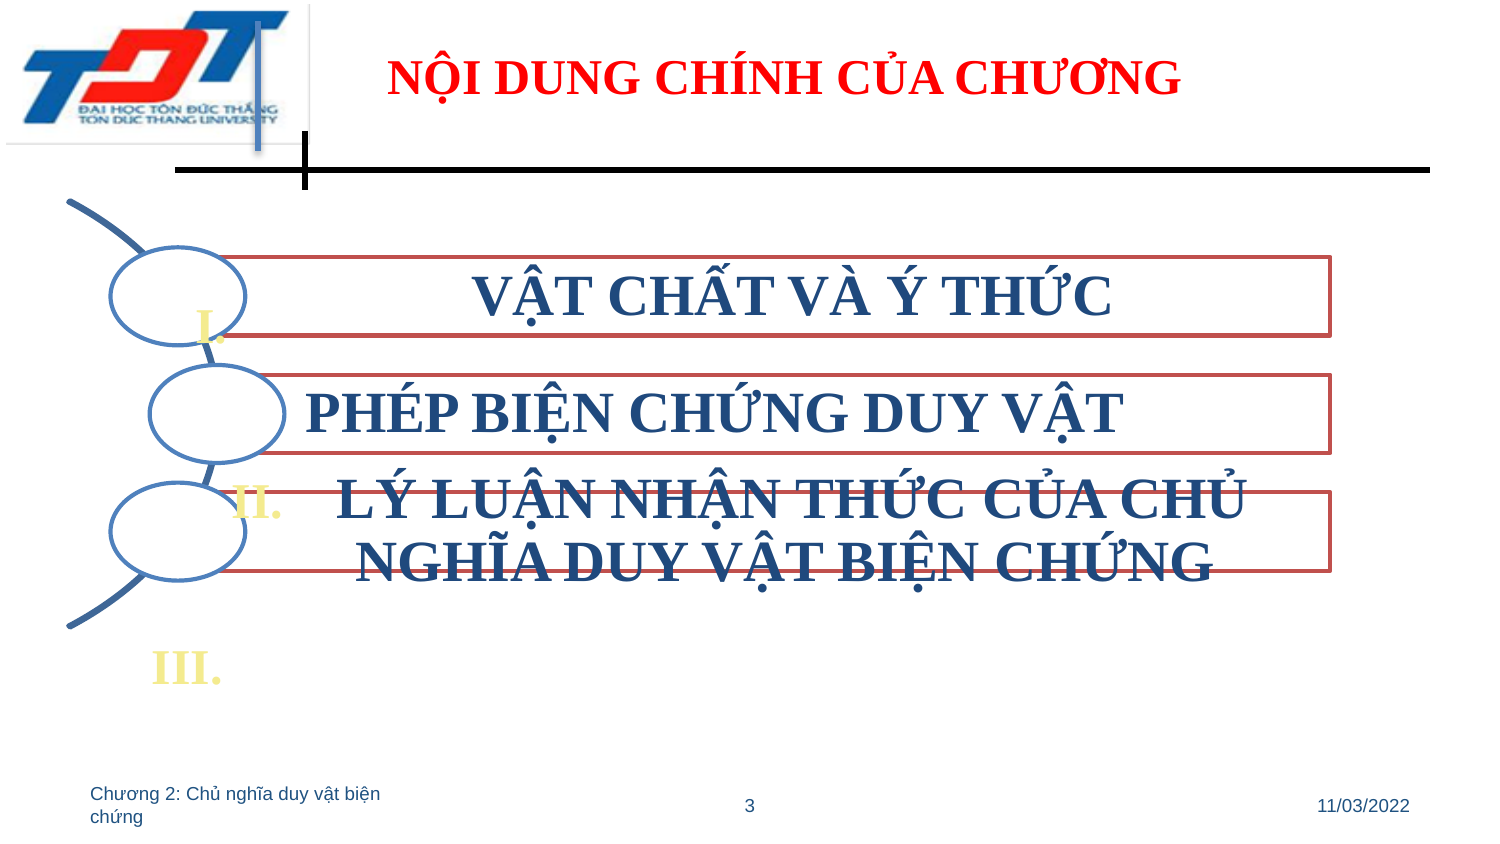

NỘI DUNG CHÍNH CỦA CHƯƠNG
VẬT CHẤT VÀ Ý THỨC
PHÉP BIỆN CHỨNG DUY VẬT
LÝ LUẬN NHẬN THỨC CỦA CHỦ NGHĨA DUY VẬT BIỆN CHỨNG
I.
II.
III.
Chương 2: Chủ nghĩa duy vật biện chứng
3
11/03/2022